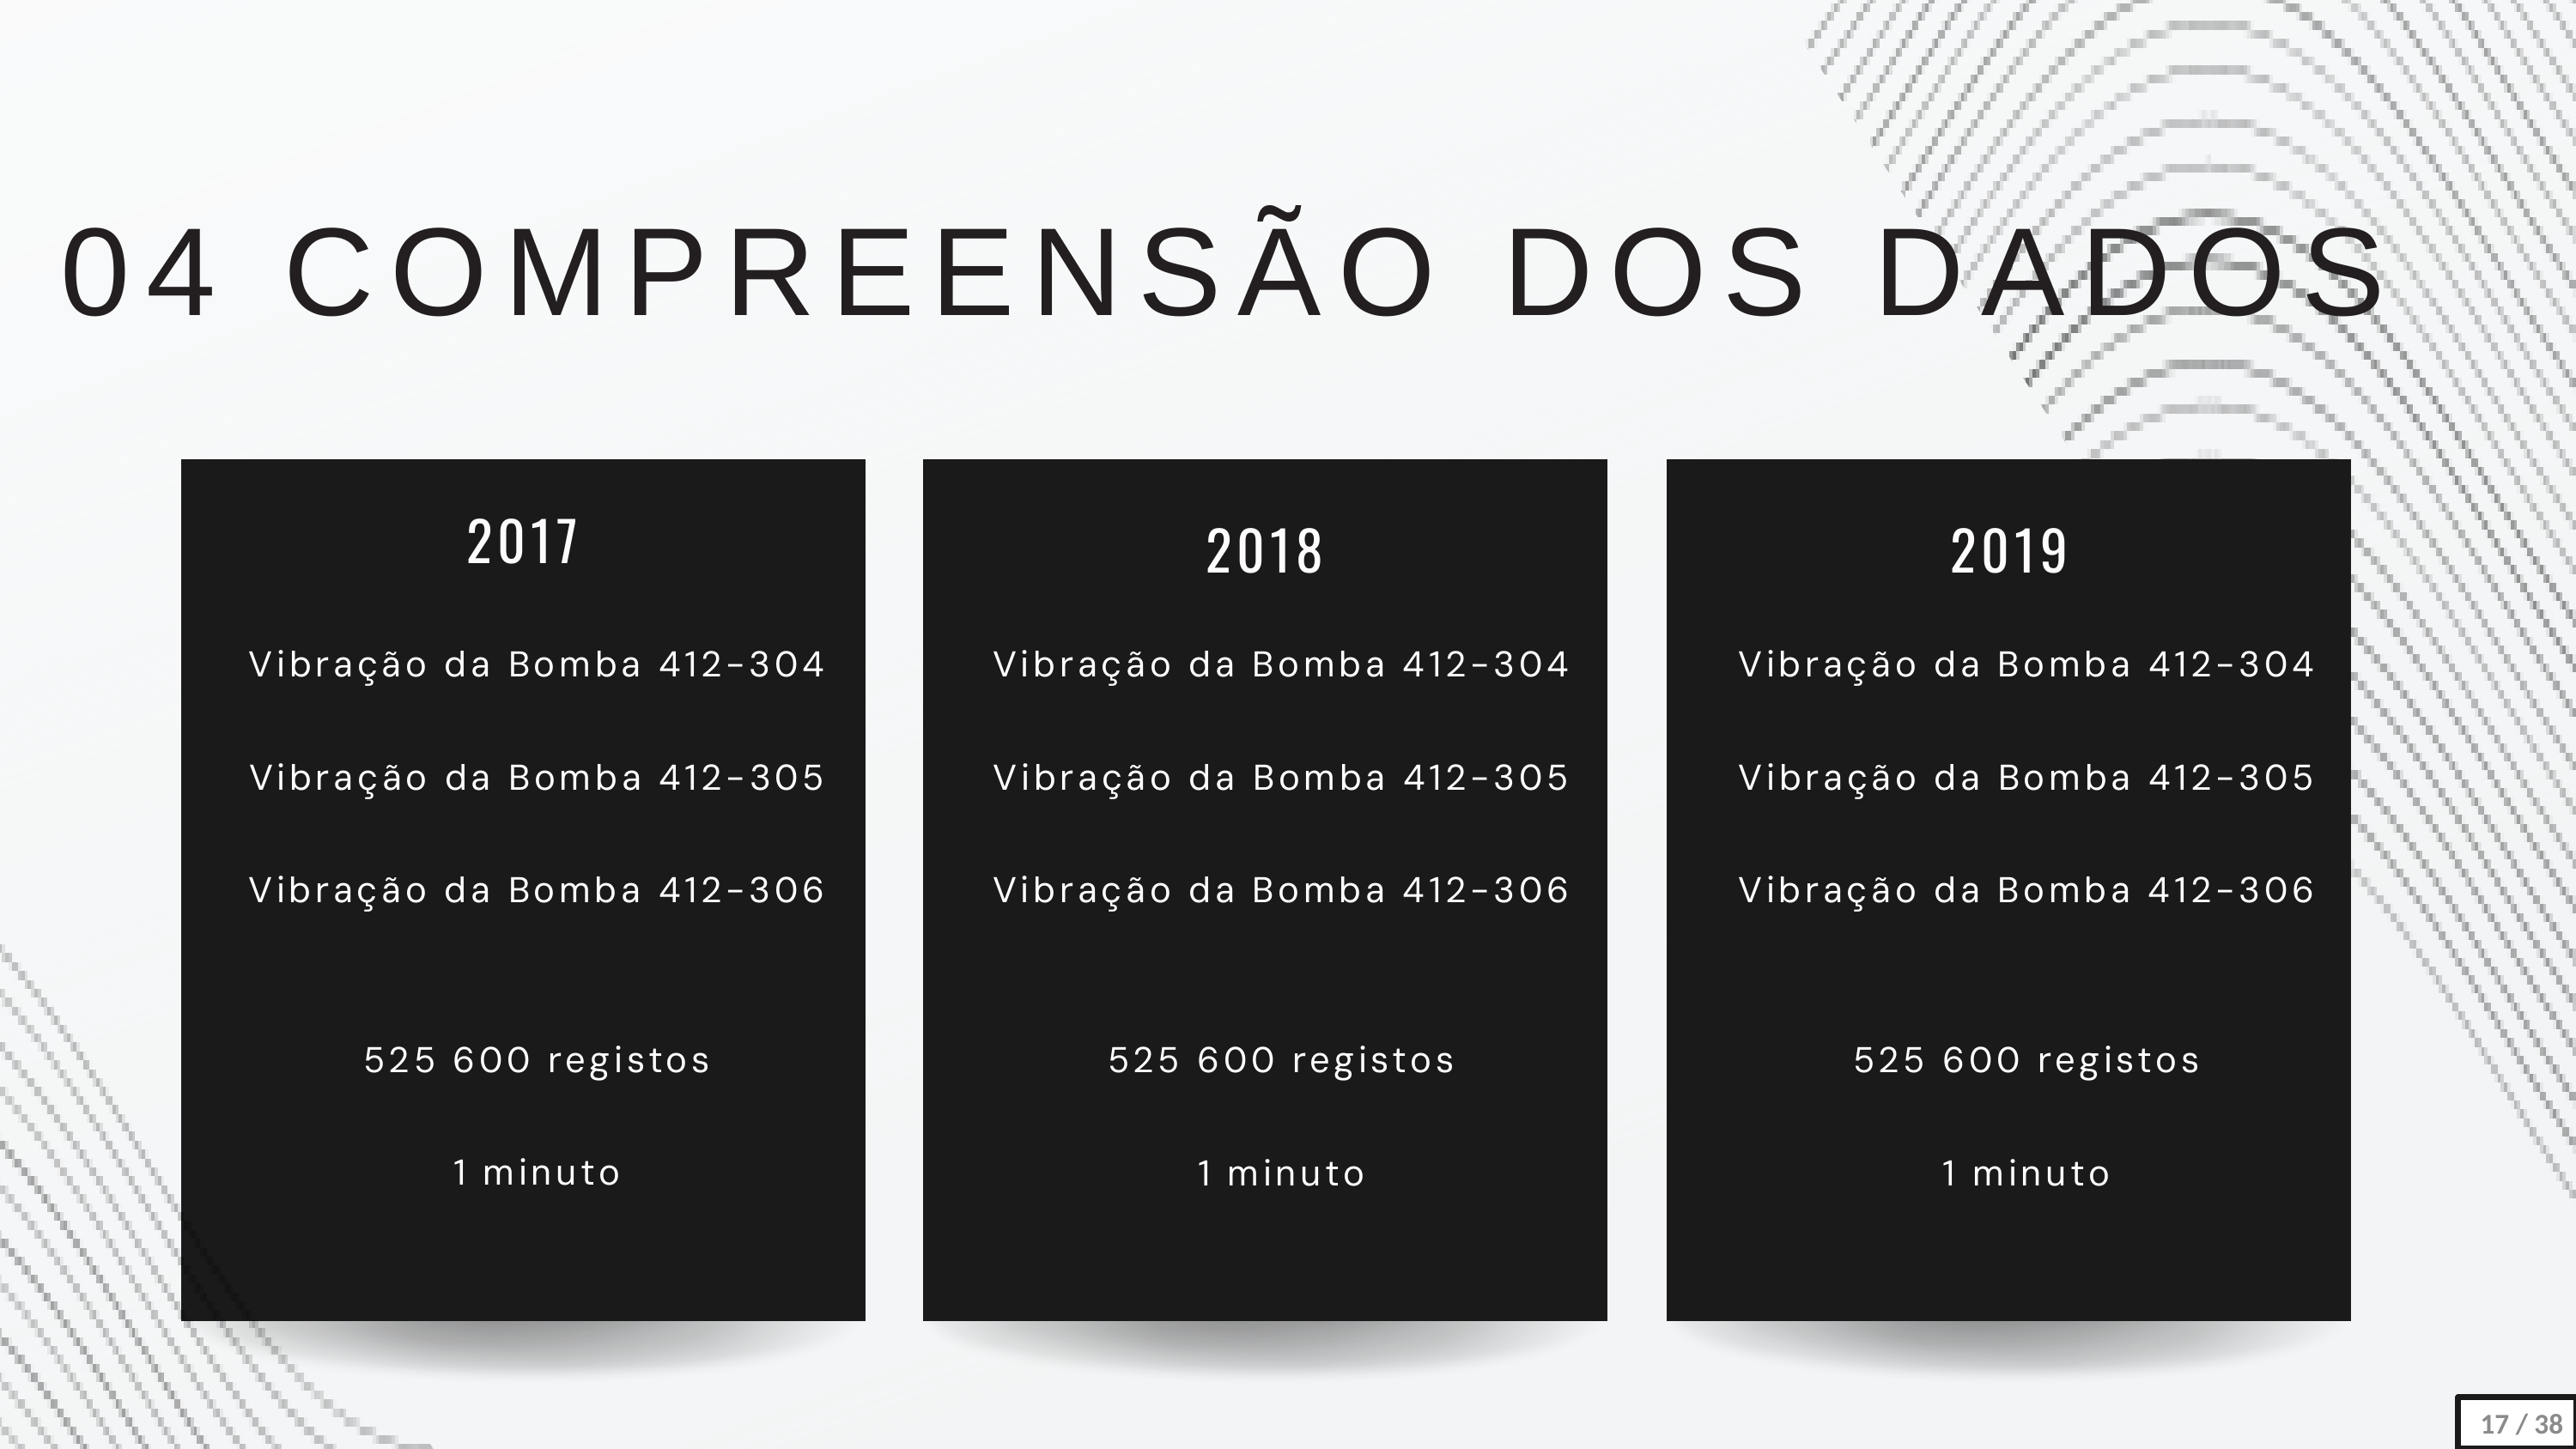

04 COMPREENSÃO DOS DADOS

2017
2019
2018
Vibração da Bomba 412-304

Vibração da Bomba 412-305

Vibração da Bomba 412-306

525 600 registos

1 minuto
Vibração da Bomba 412-304

Vibração da Bomba 412-305

Vibração da Bomba 412-306

525 600 registos

1 minuto

Vibração da Bomba 412-304

Vibração da Bomba 412-305

Vibração da Bomba 412-306

525 600 registos

1 minuto

17 / 38